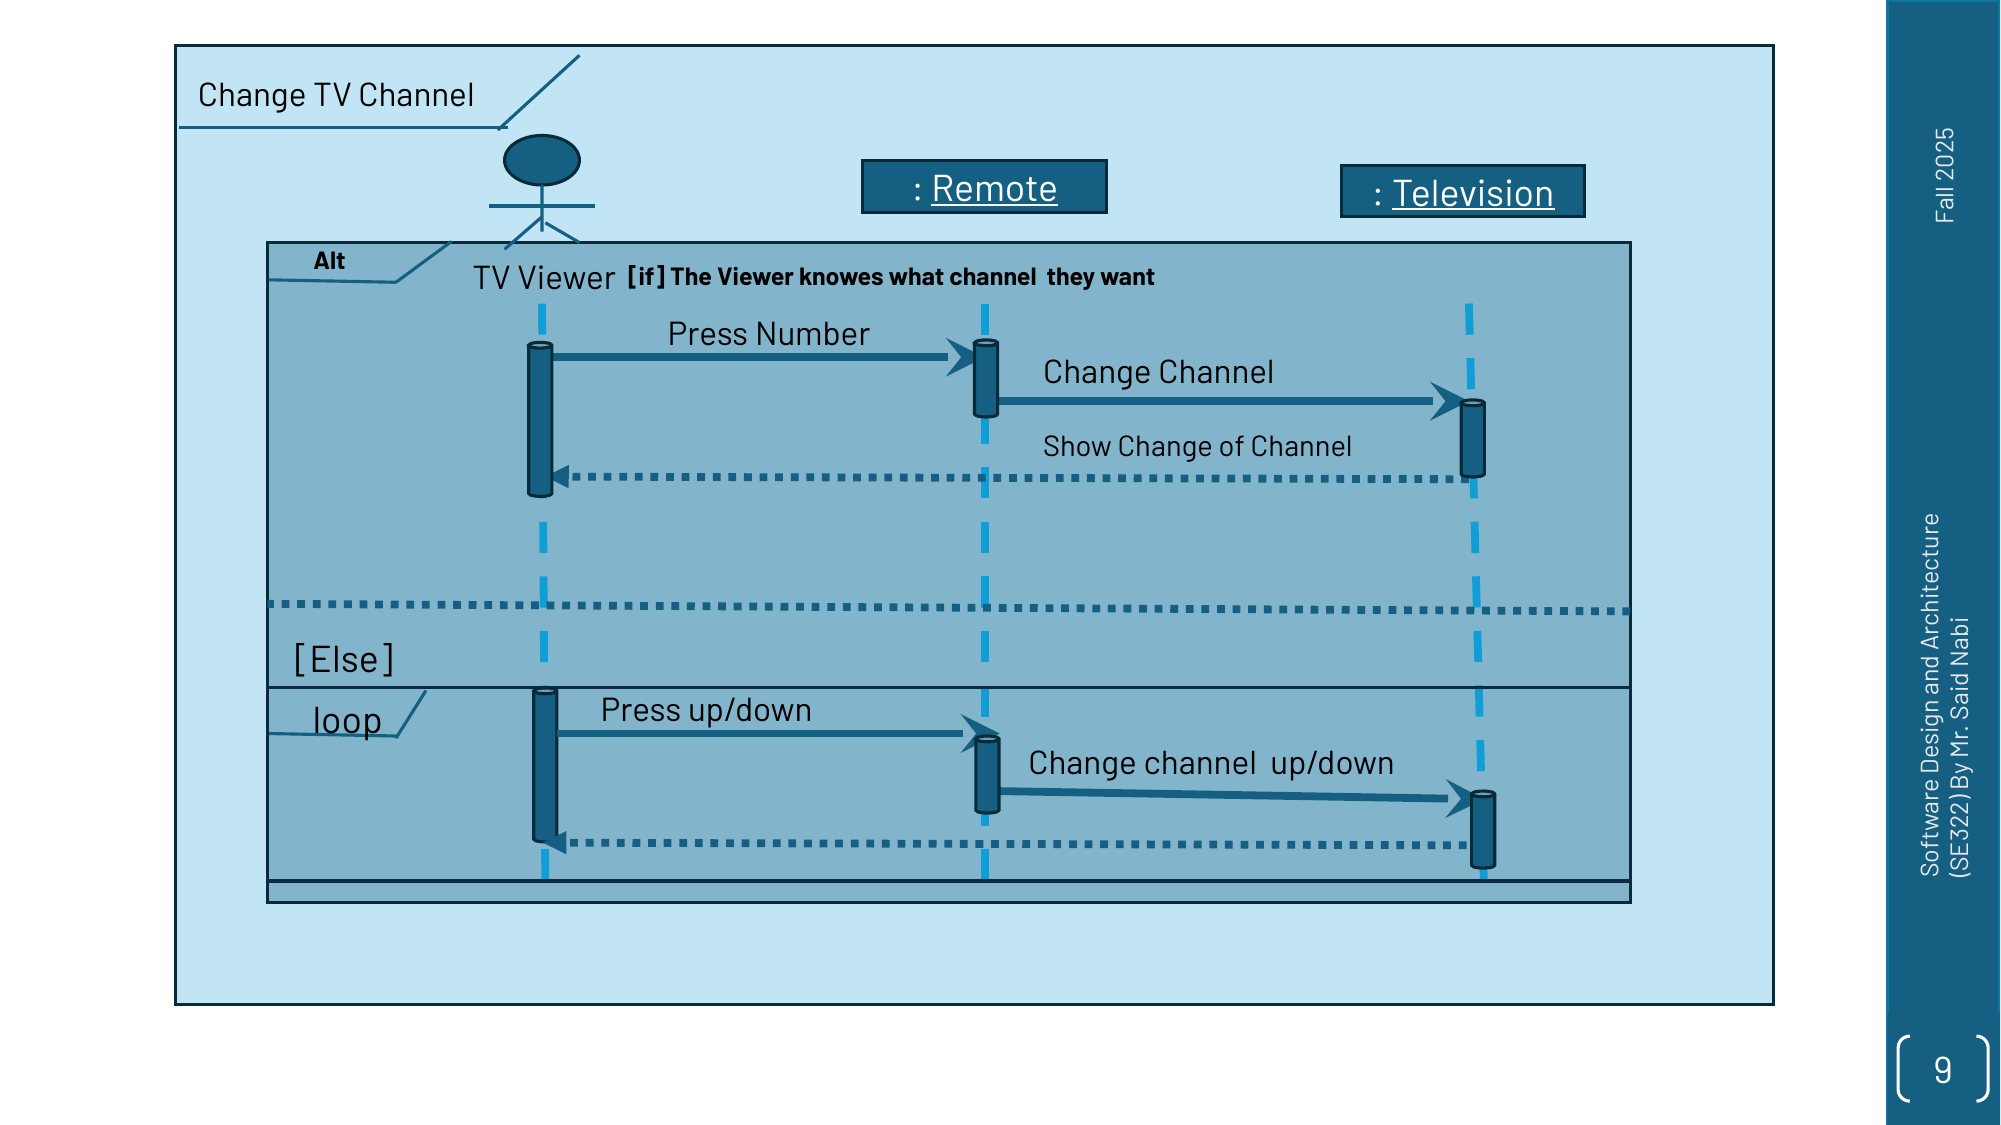

Change TV Channel

: Remote
: Television
Alt

TV Viewer
[if] The Viewer knowes what channel  they want
Press Number

Change Channel

Show Change of Channel
[Else]
Press up/down

loop

Change channel  up/down